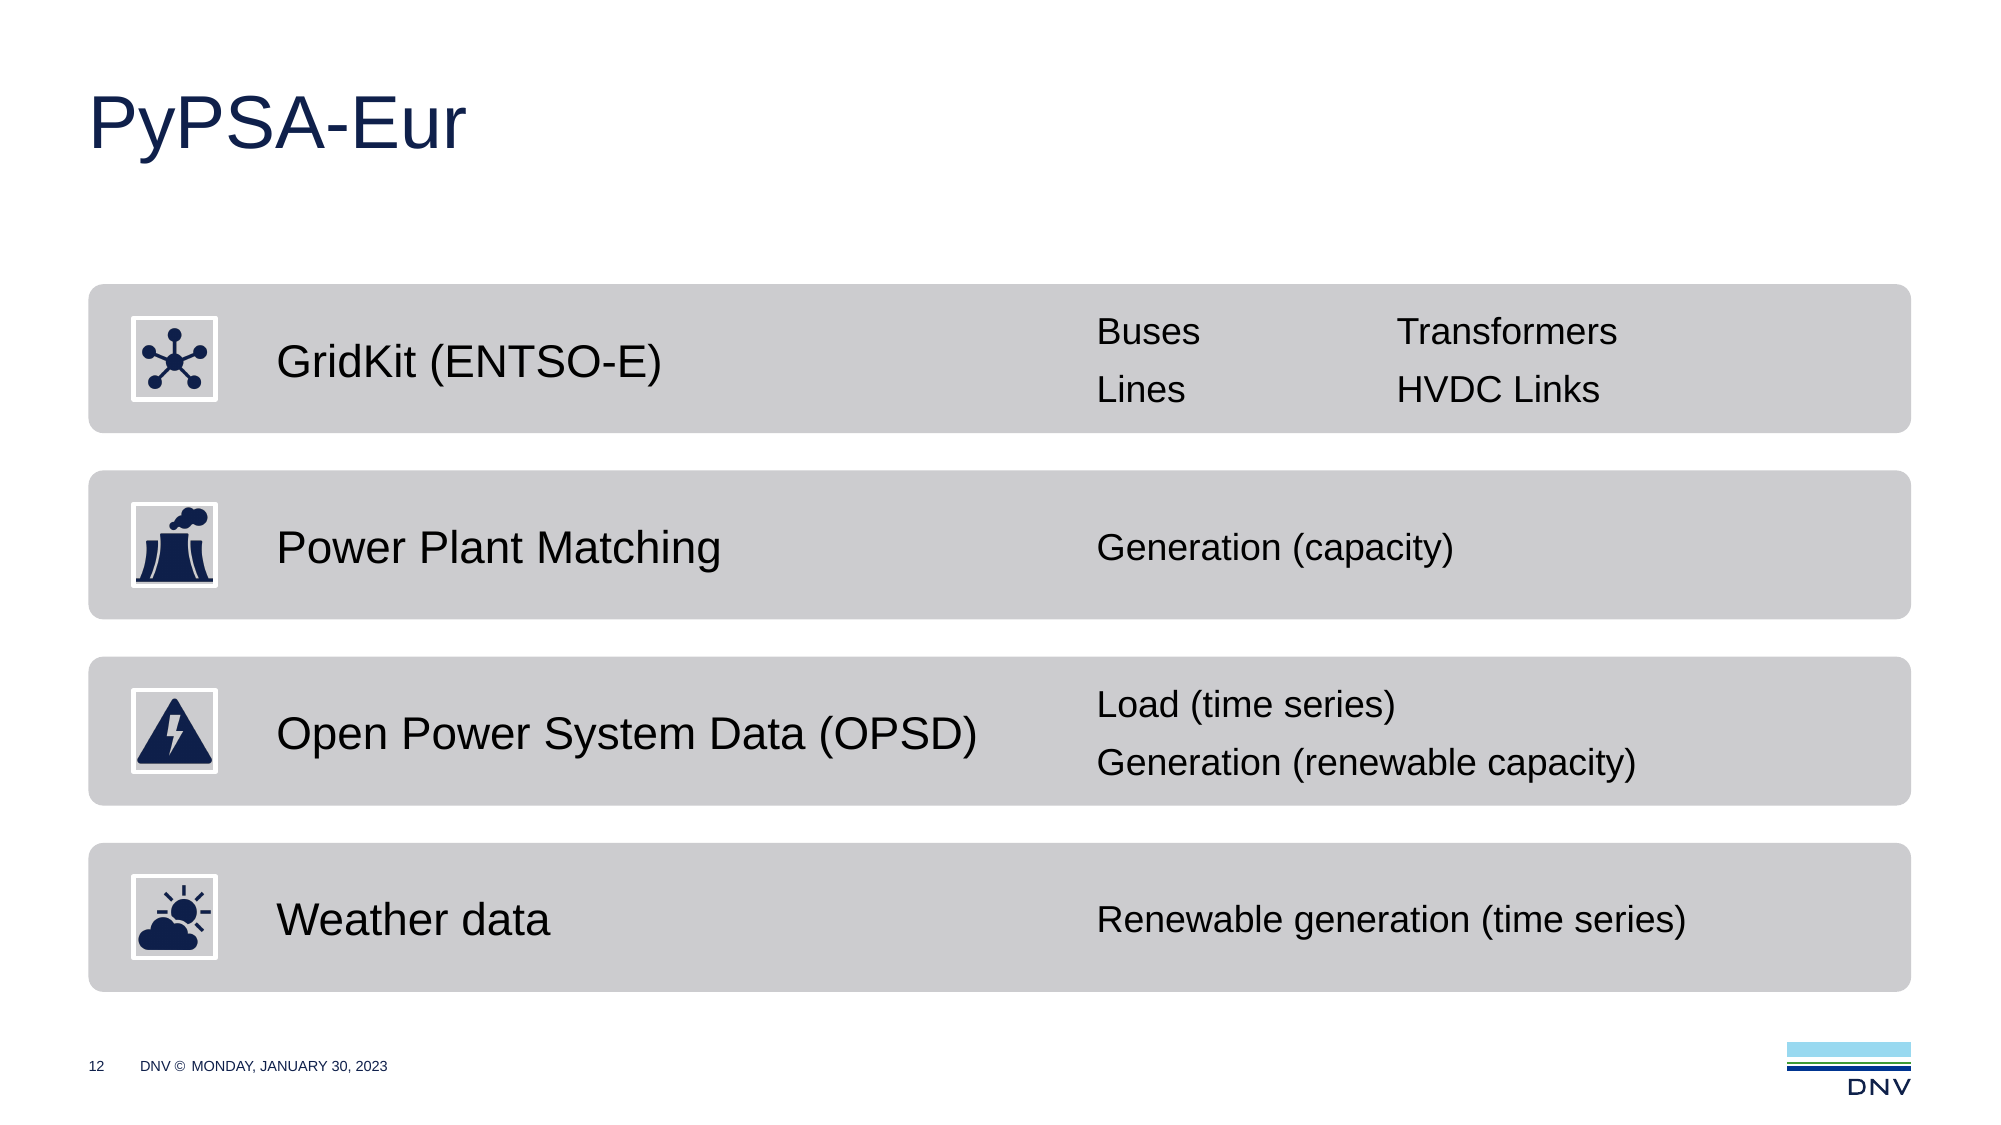

# PyPSA-Eur
GridKit (ENTSO‑E)
Buses		Transformers
Lines		HVDC Links
Power Plant Matching
Generation (capacity)
Open Power System Data (OPSD)
Load (time series)
Generation (renewable capacity)
Weather data
Renewable generation (time series)
12